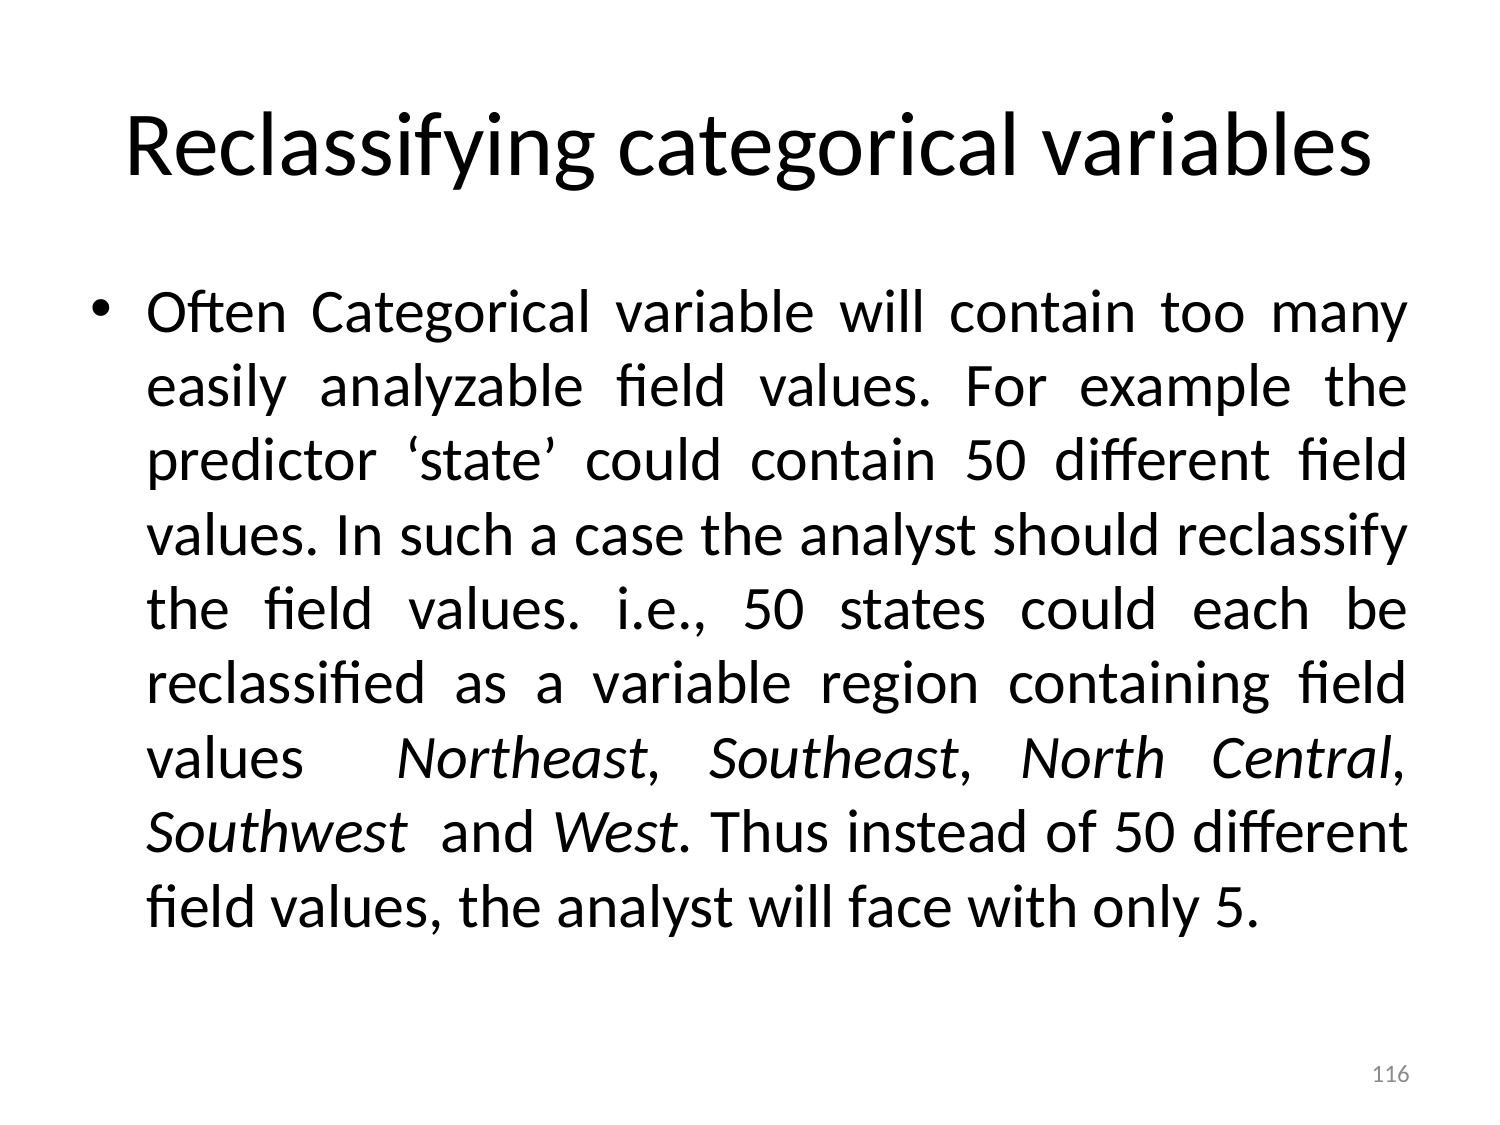

# Reclassifying categorical variables
Often Categorical variable will contain too many easily analyzable field values. For example the predictor ‘state’ could contain 50 different field values. In such a case the analyst should reclassify the field values. i.e., 50 states could each be reclassified as a variable region containing field values  Northeast, Southeast, North Central, Southwest  and West. Thus instead of 50 different field values, the analyst will face with only 5.
116